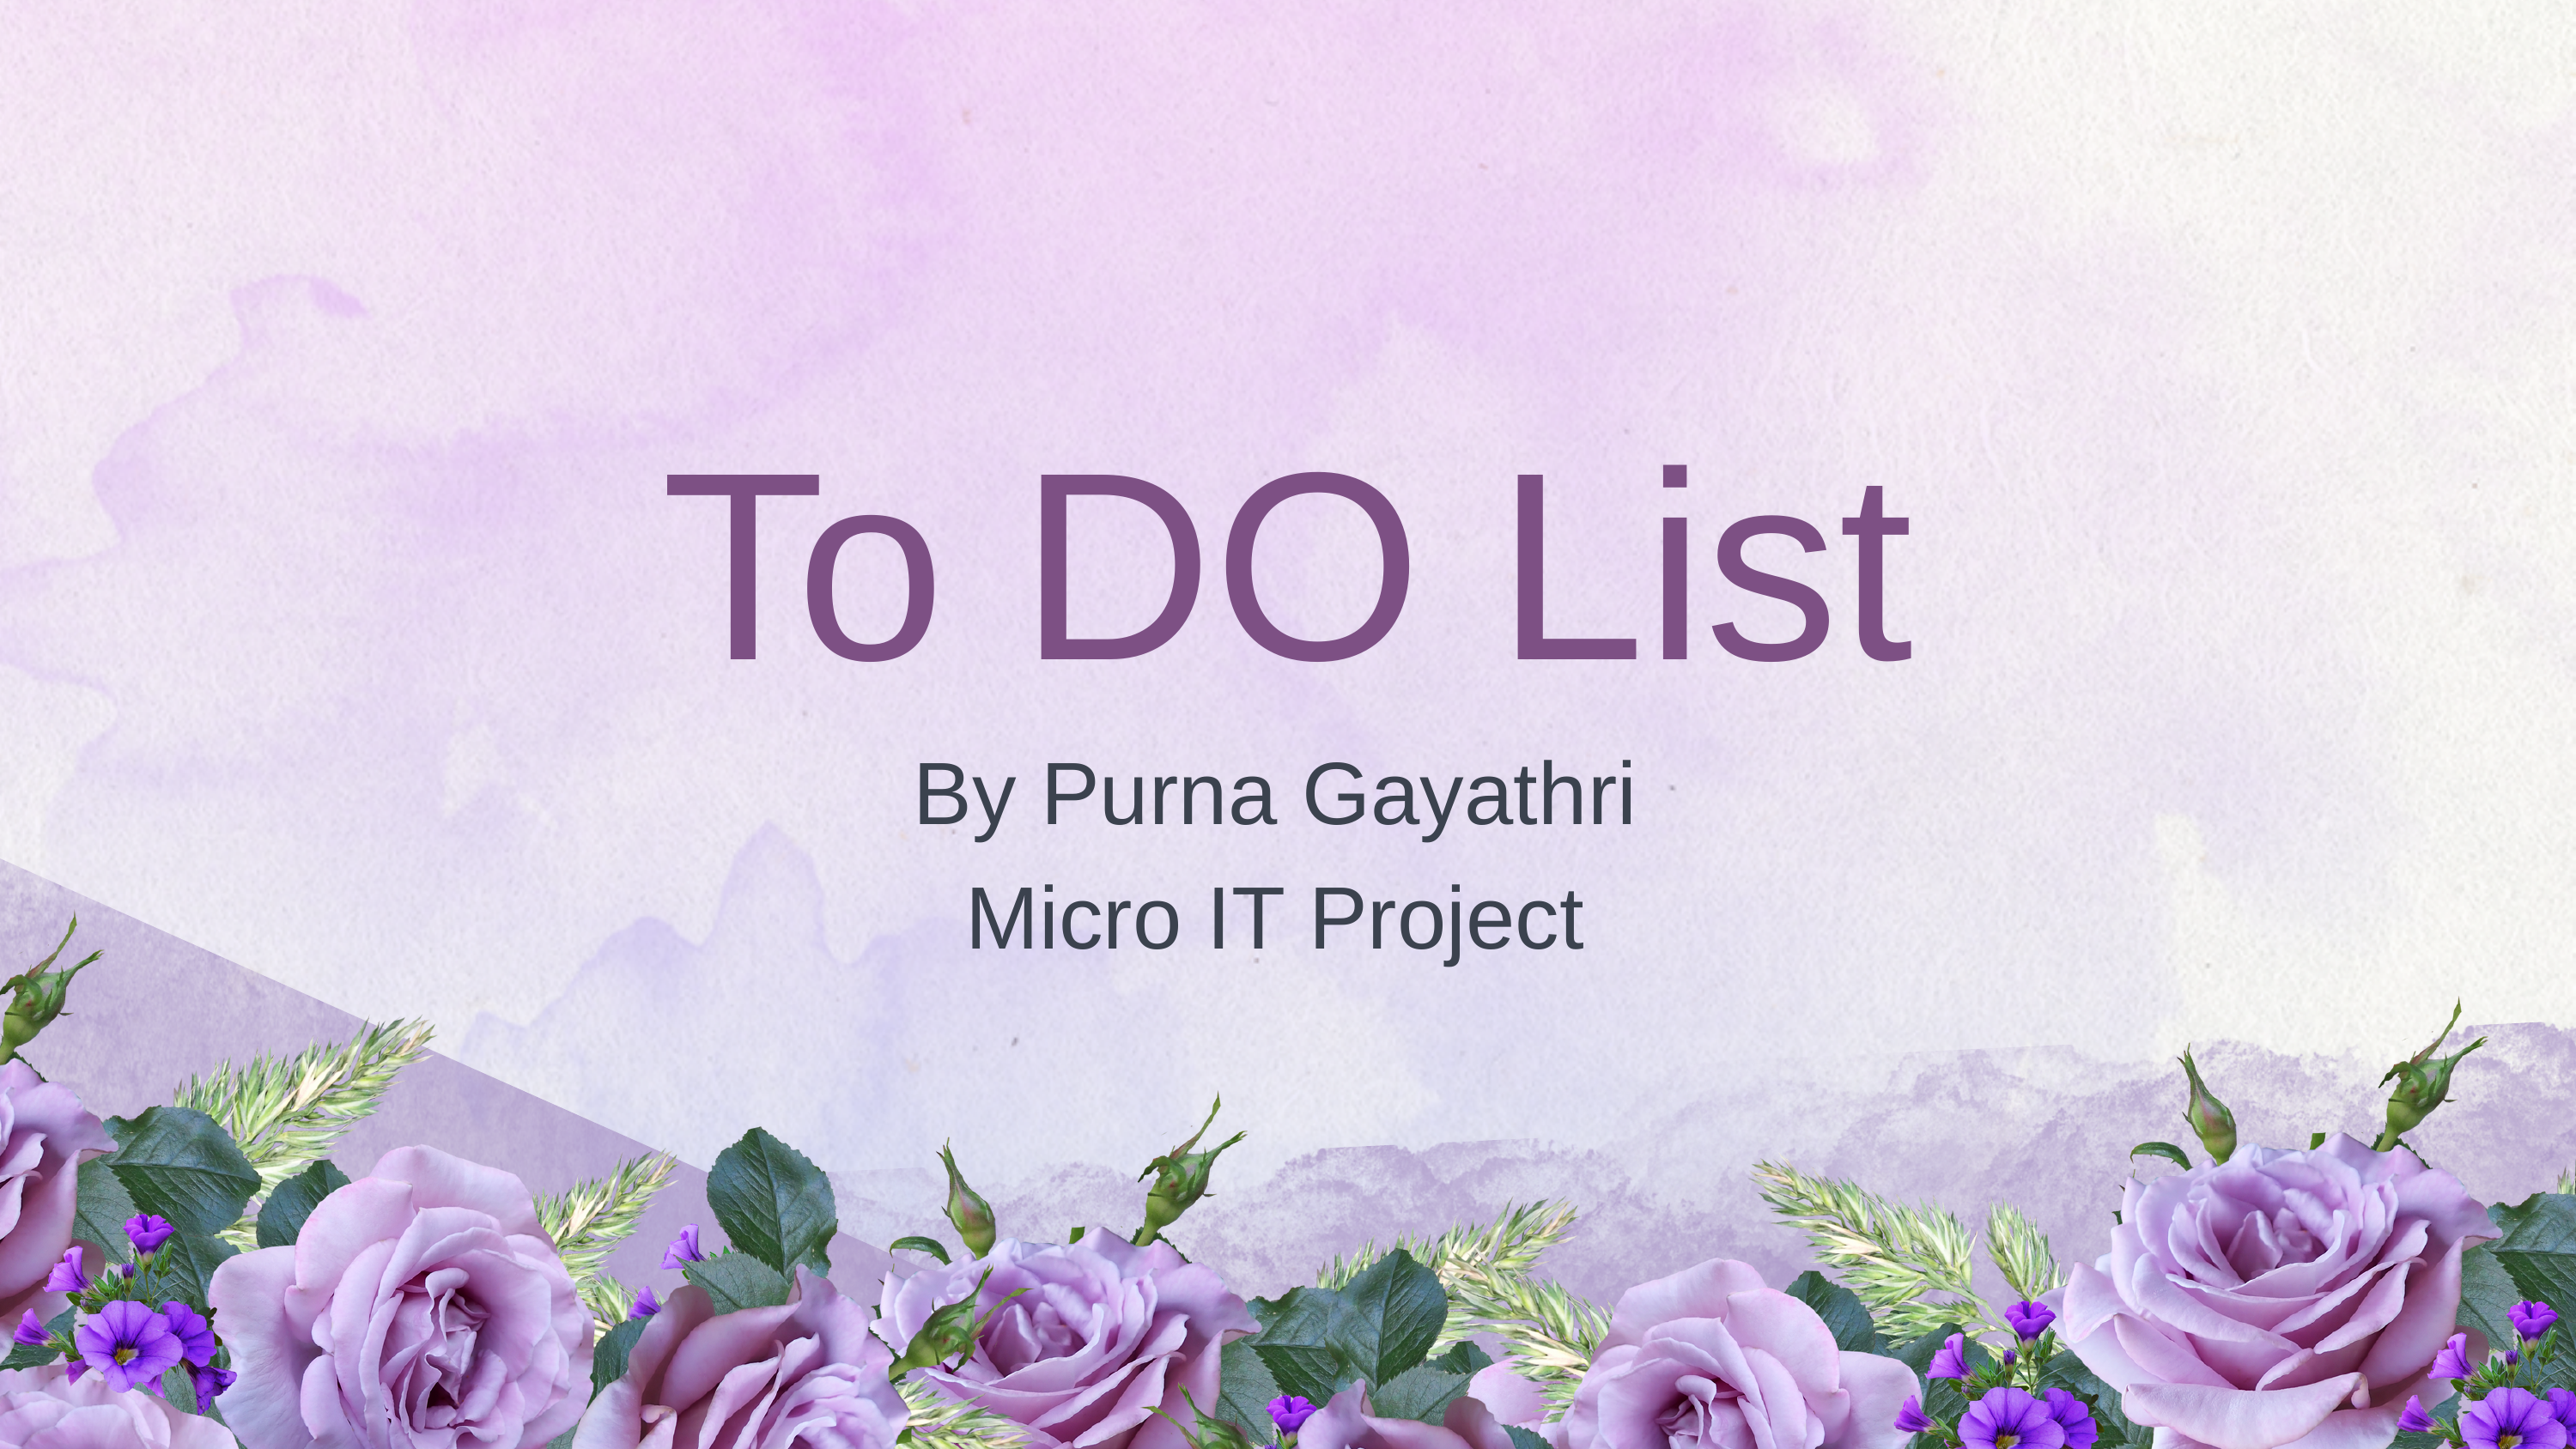

To DO List
By Purna Gayathri
Micro IT Project